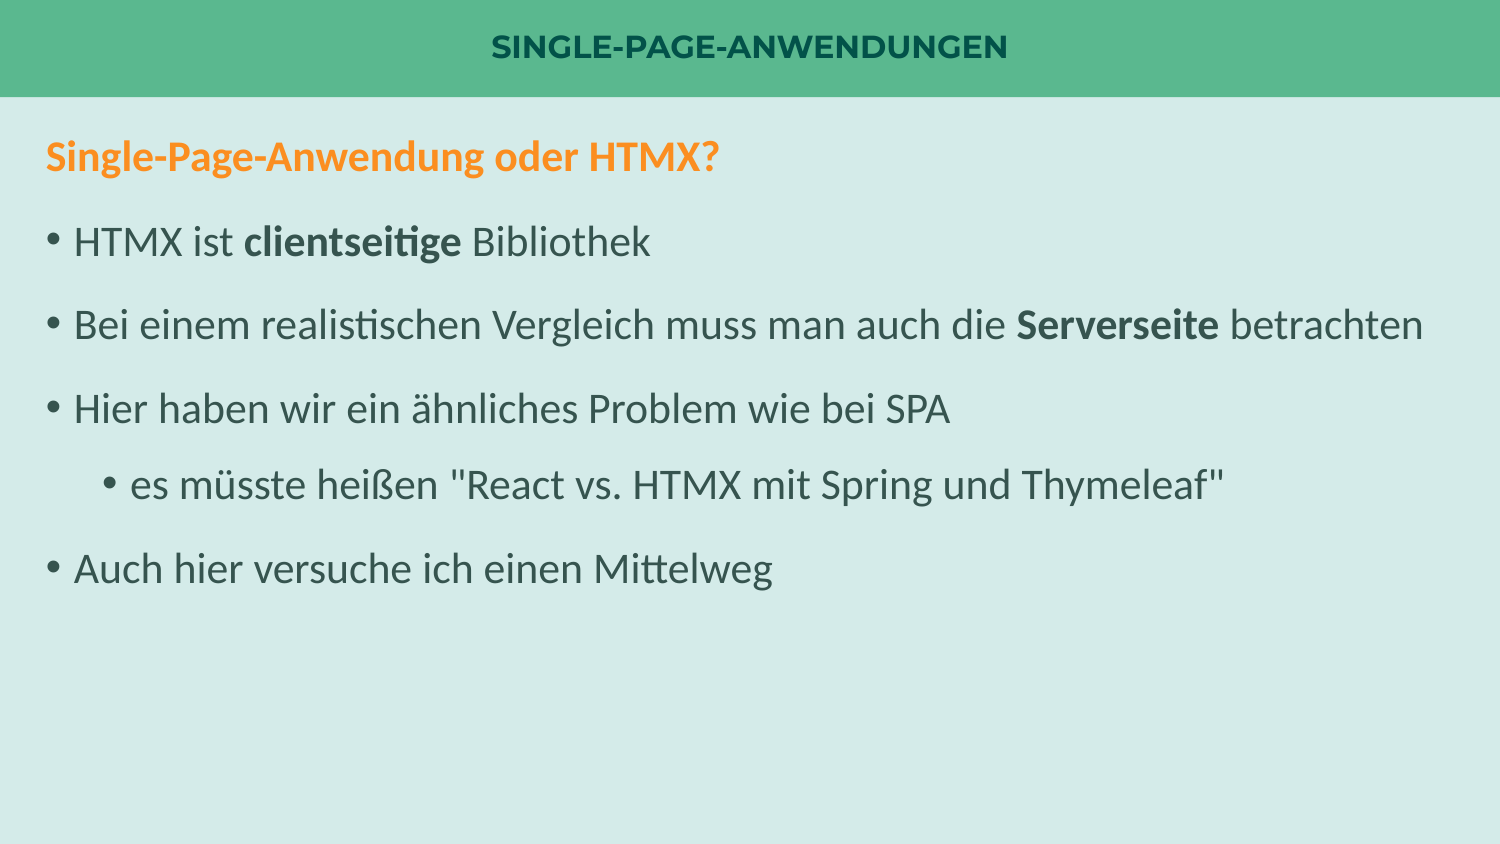

# Single-Page-Anwendungen
Single-Page-Anwendung oder HTMX?
HTMX ist clientseitige Bibliothek
Bei einem realistischen Vergleich muss man auch die Serverseite betrachten
Hier haben wir ein ähnliches Problem wie bei SPA
es müsste heißen "React vs. HTMX mit Spring und Thymeleaf"
Auch hier versuche ich einen Mittelweg